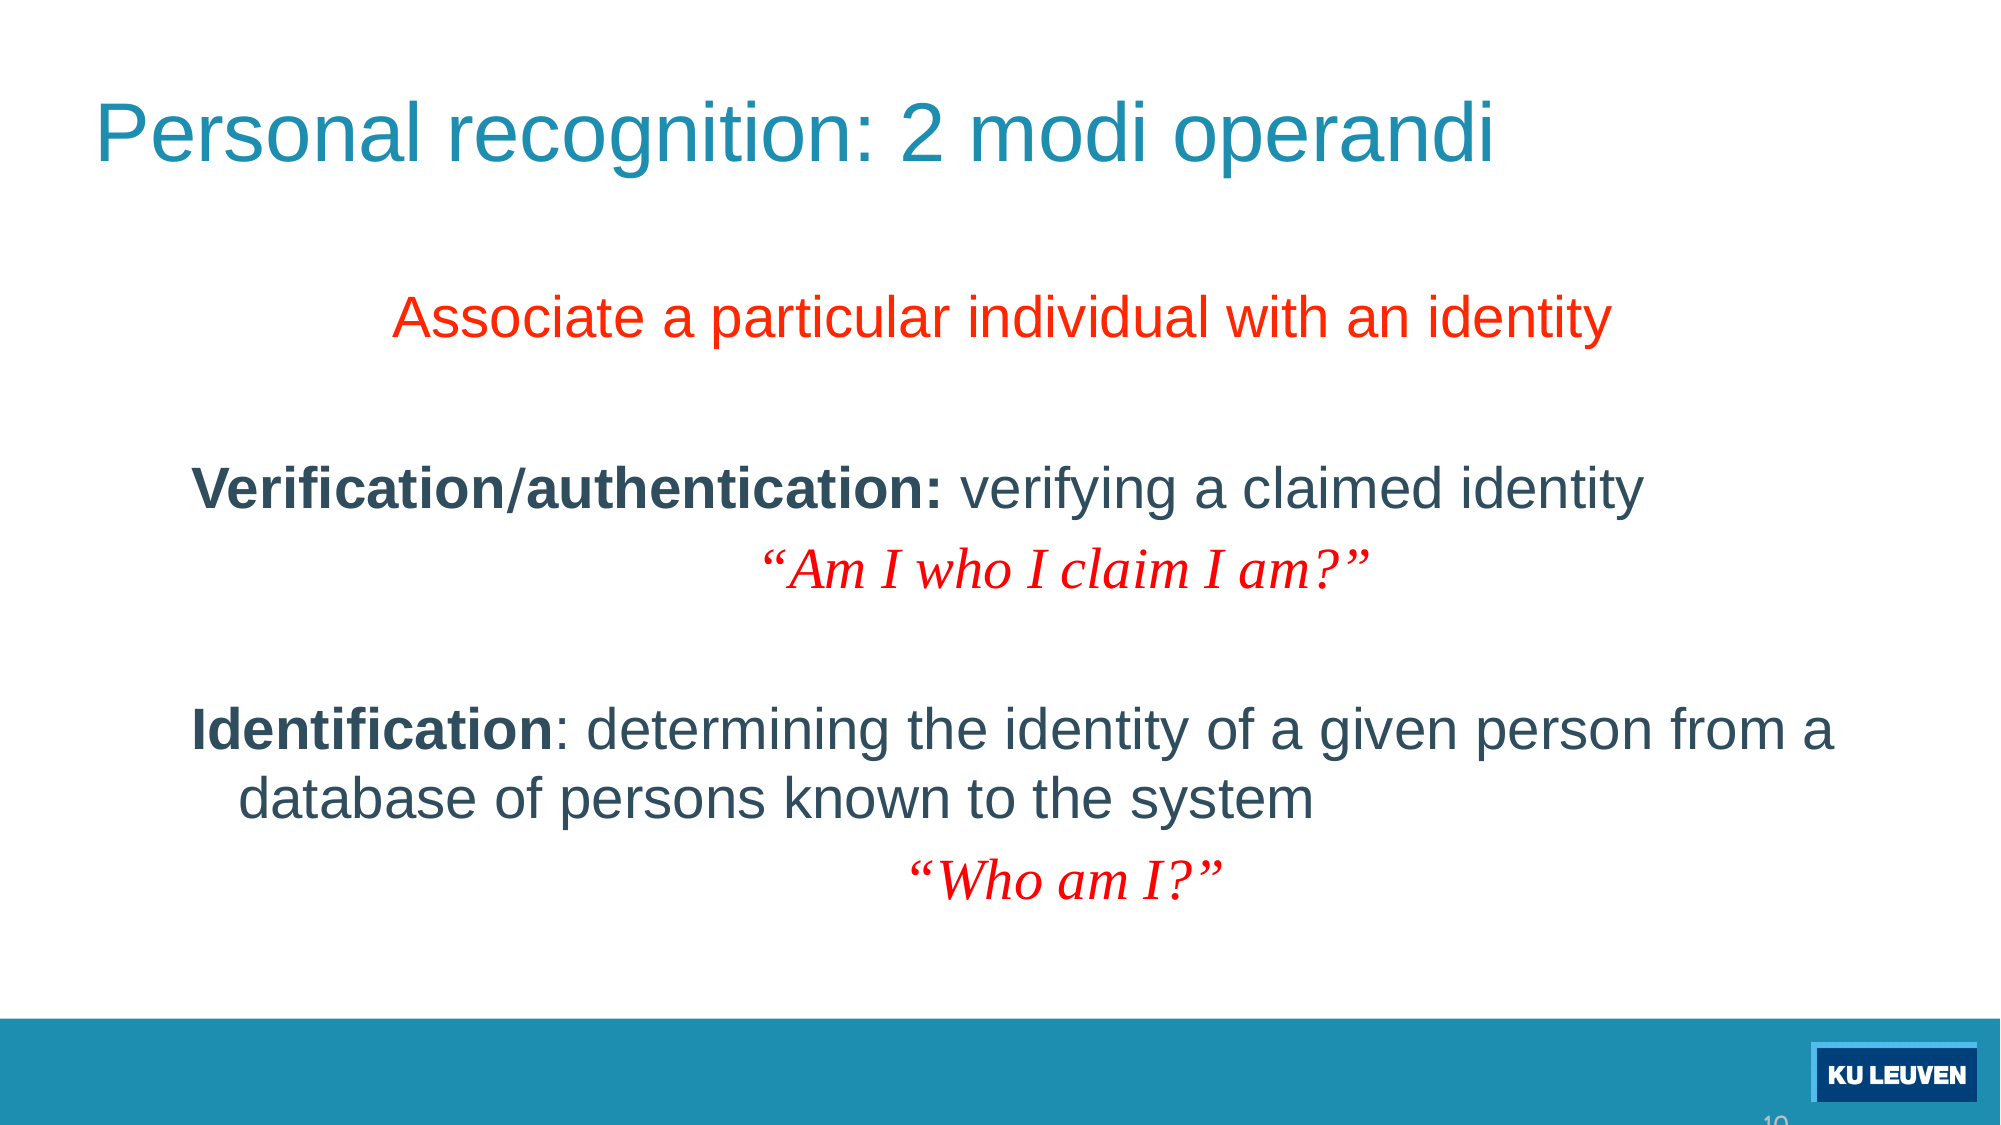

# Personal recognition: 2 modi operandi
Associate a particular individual with an identity

Verification/authentication: verifying a claimed identity
	“Am I who I claim I am?”

Identification: determining the identity of a given person from a database of persons known to the system
	“Who am I?”
10